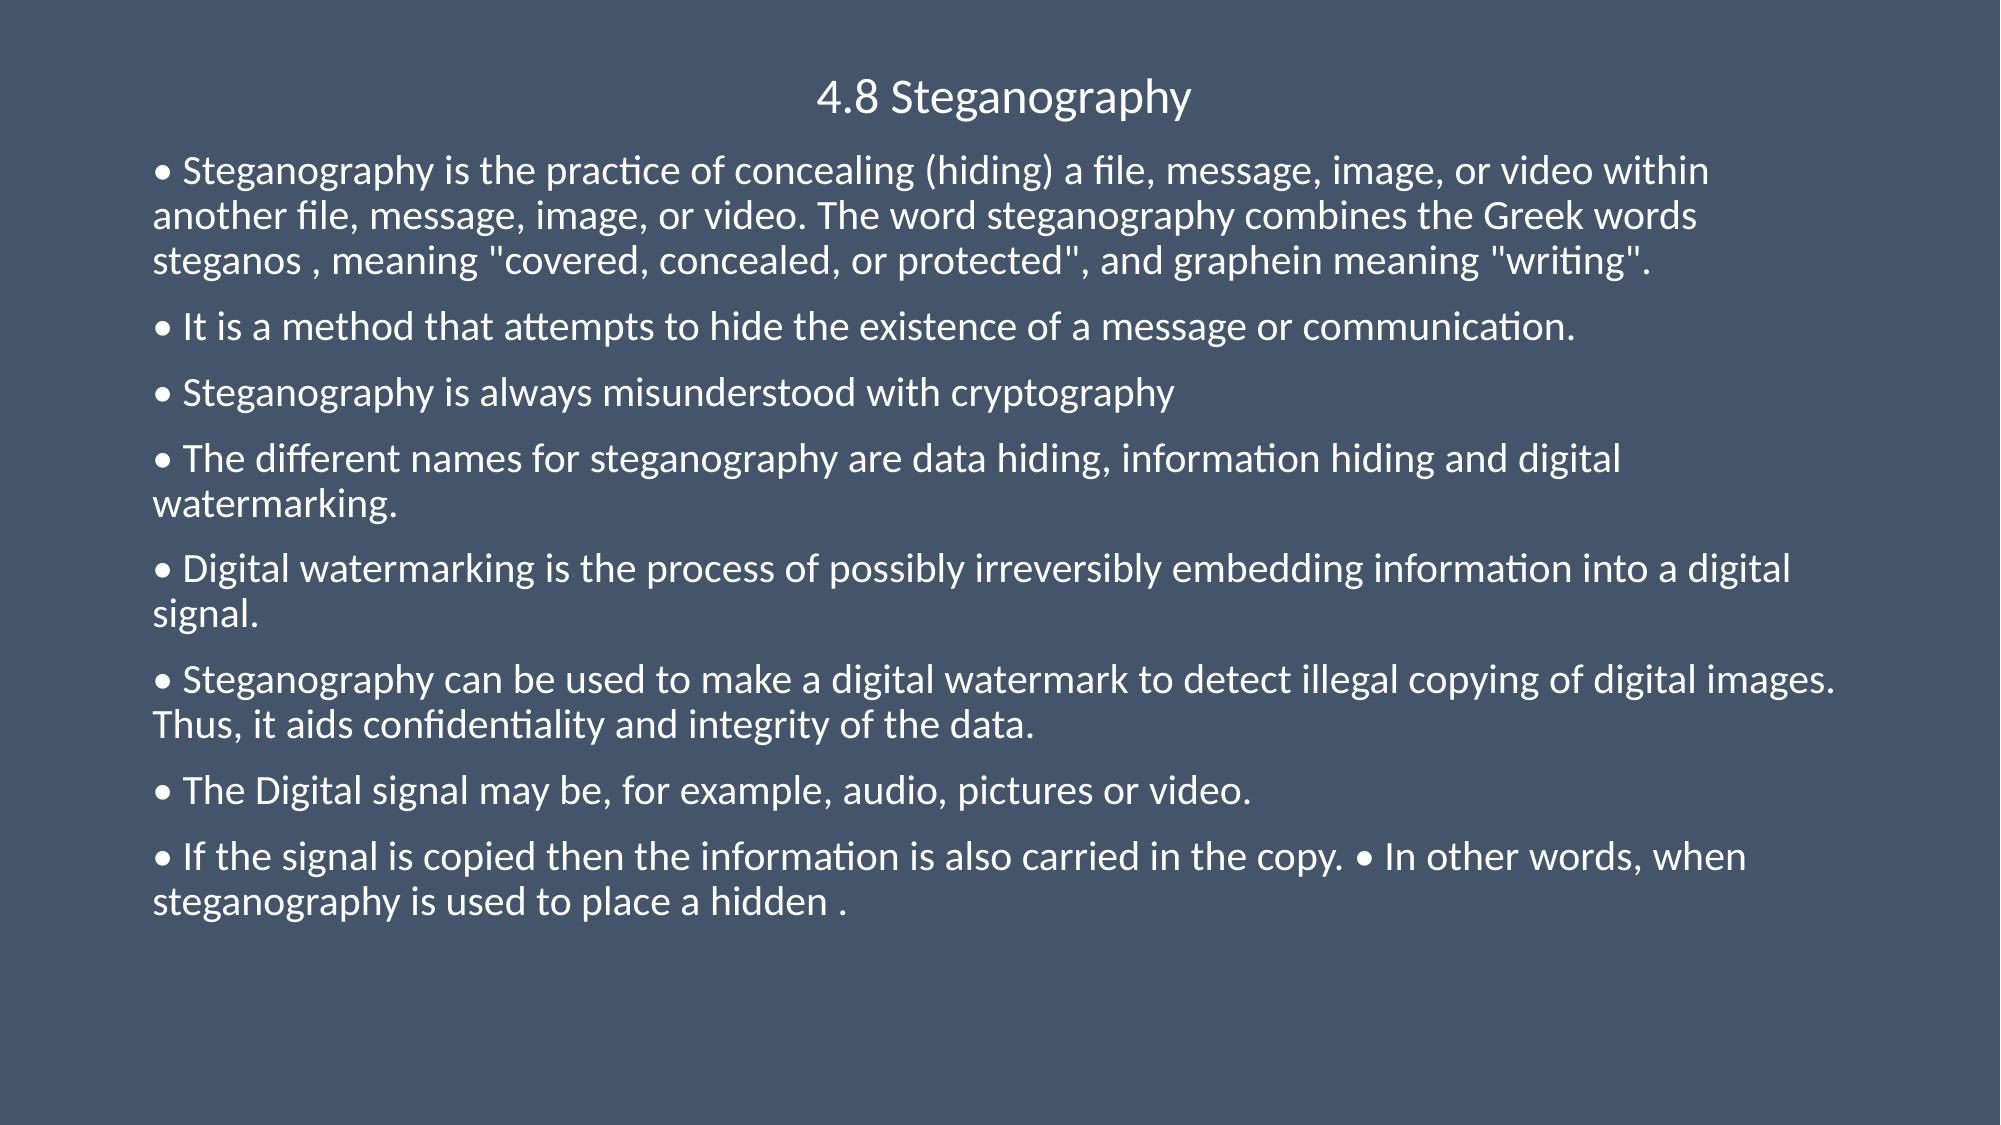

# 4.8 Steganography
• Steganography is the practice of concealing (hiding) a file, message, image, or video within another file, message, image, or video. The word steganography combines the Greek words steganos , meaning "covered, concealed, or protected", and graphein meaning "writing".
• It is a method that attempts to hide the existence of a message or communication.
• Steganography is always misunderstood with cryptography
• The different names for steganography are data hiding, information hiding and digital watermarking.
• Digital watermarking is the process of possibly irreversibly embedding information into a digital signal.
• Steganography can be used to make a digital watermark to detect illegal copying of digital images. Thus, it aids confidentiality and integrity of the data.
• The Digital signal may be, for example, audio, pictures or video.
• If the signal is copied then the information is also carried in the copy. • In other words, when steganography is used to place a hidden .